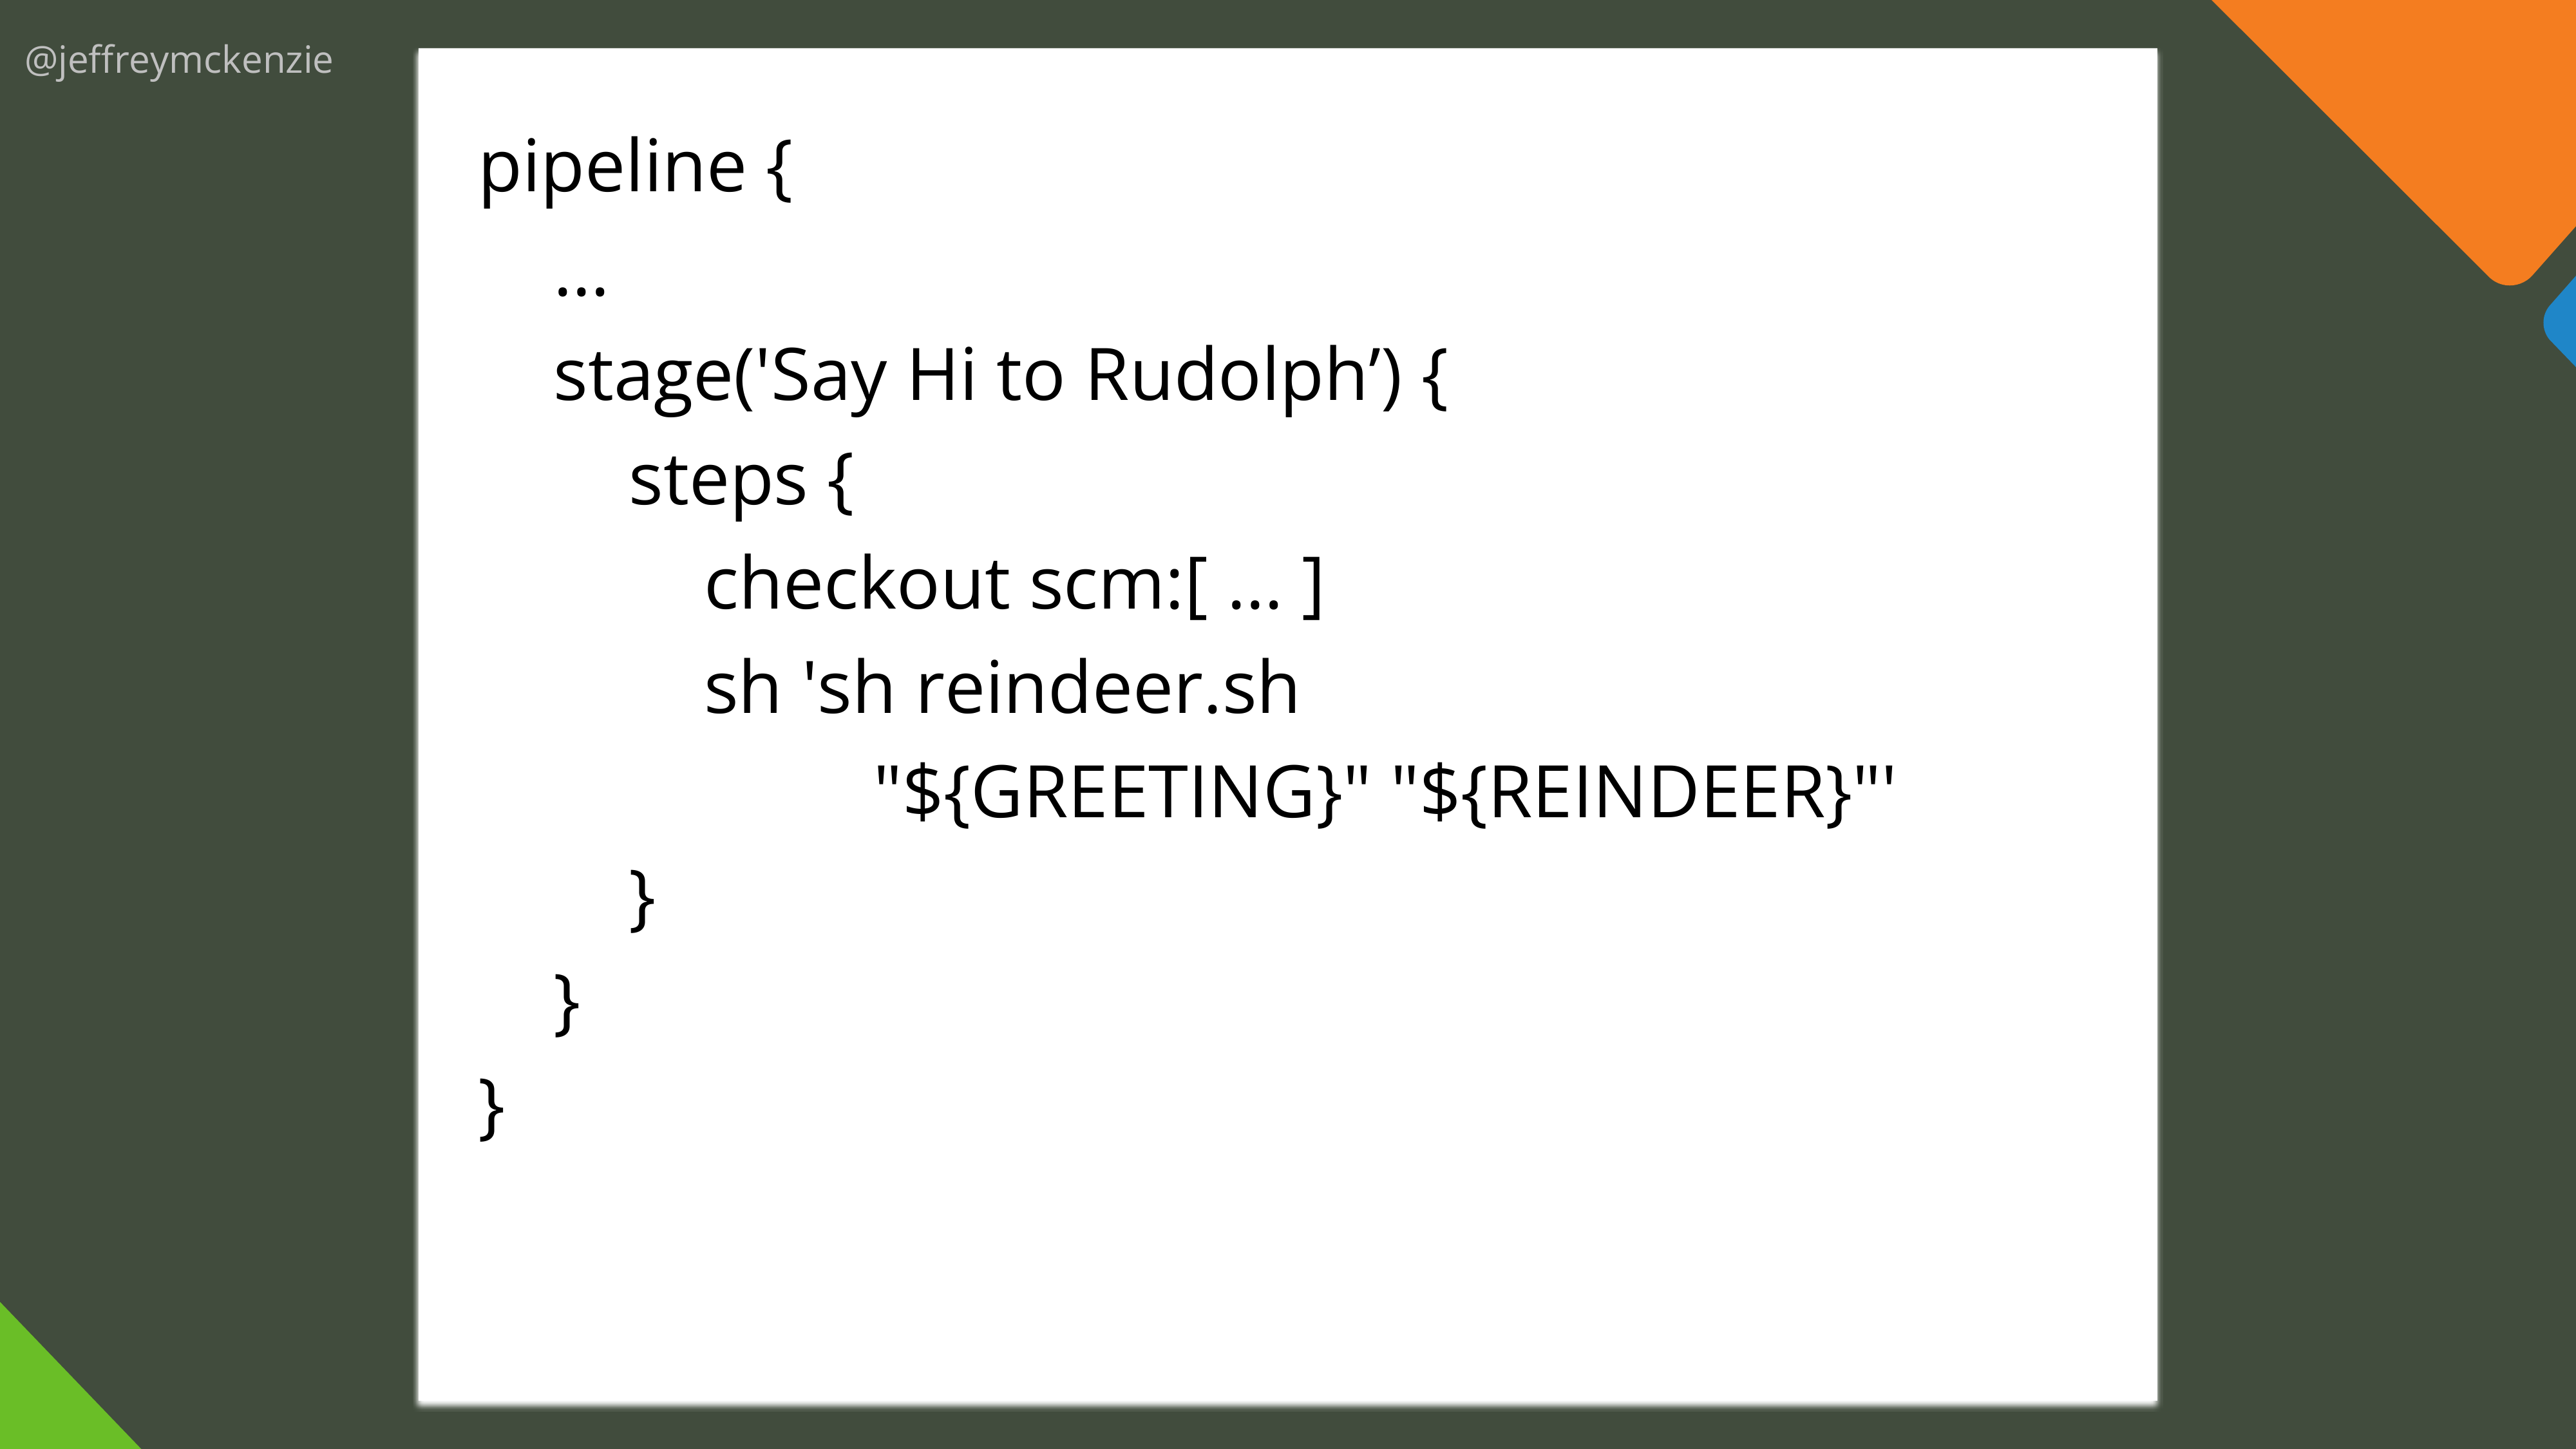

pipeline {
    …
    stage('Say Hi to Rudolph’) {
        steps {
            checkout scm:[ … ]
            sh 'sh reindeer.sh
                     "${GREETING}" "${REINDEER}"'
        }
    }
}